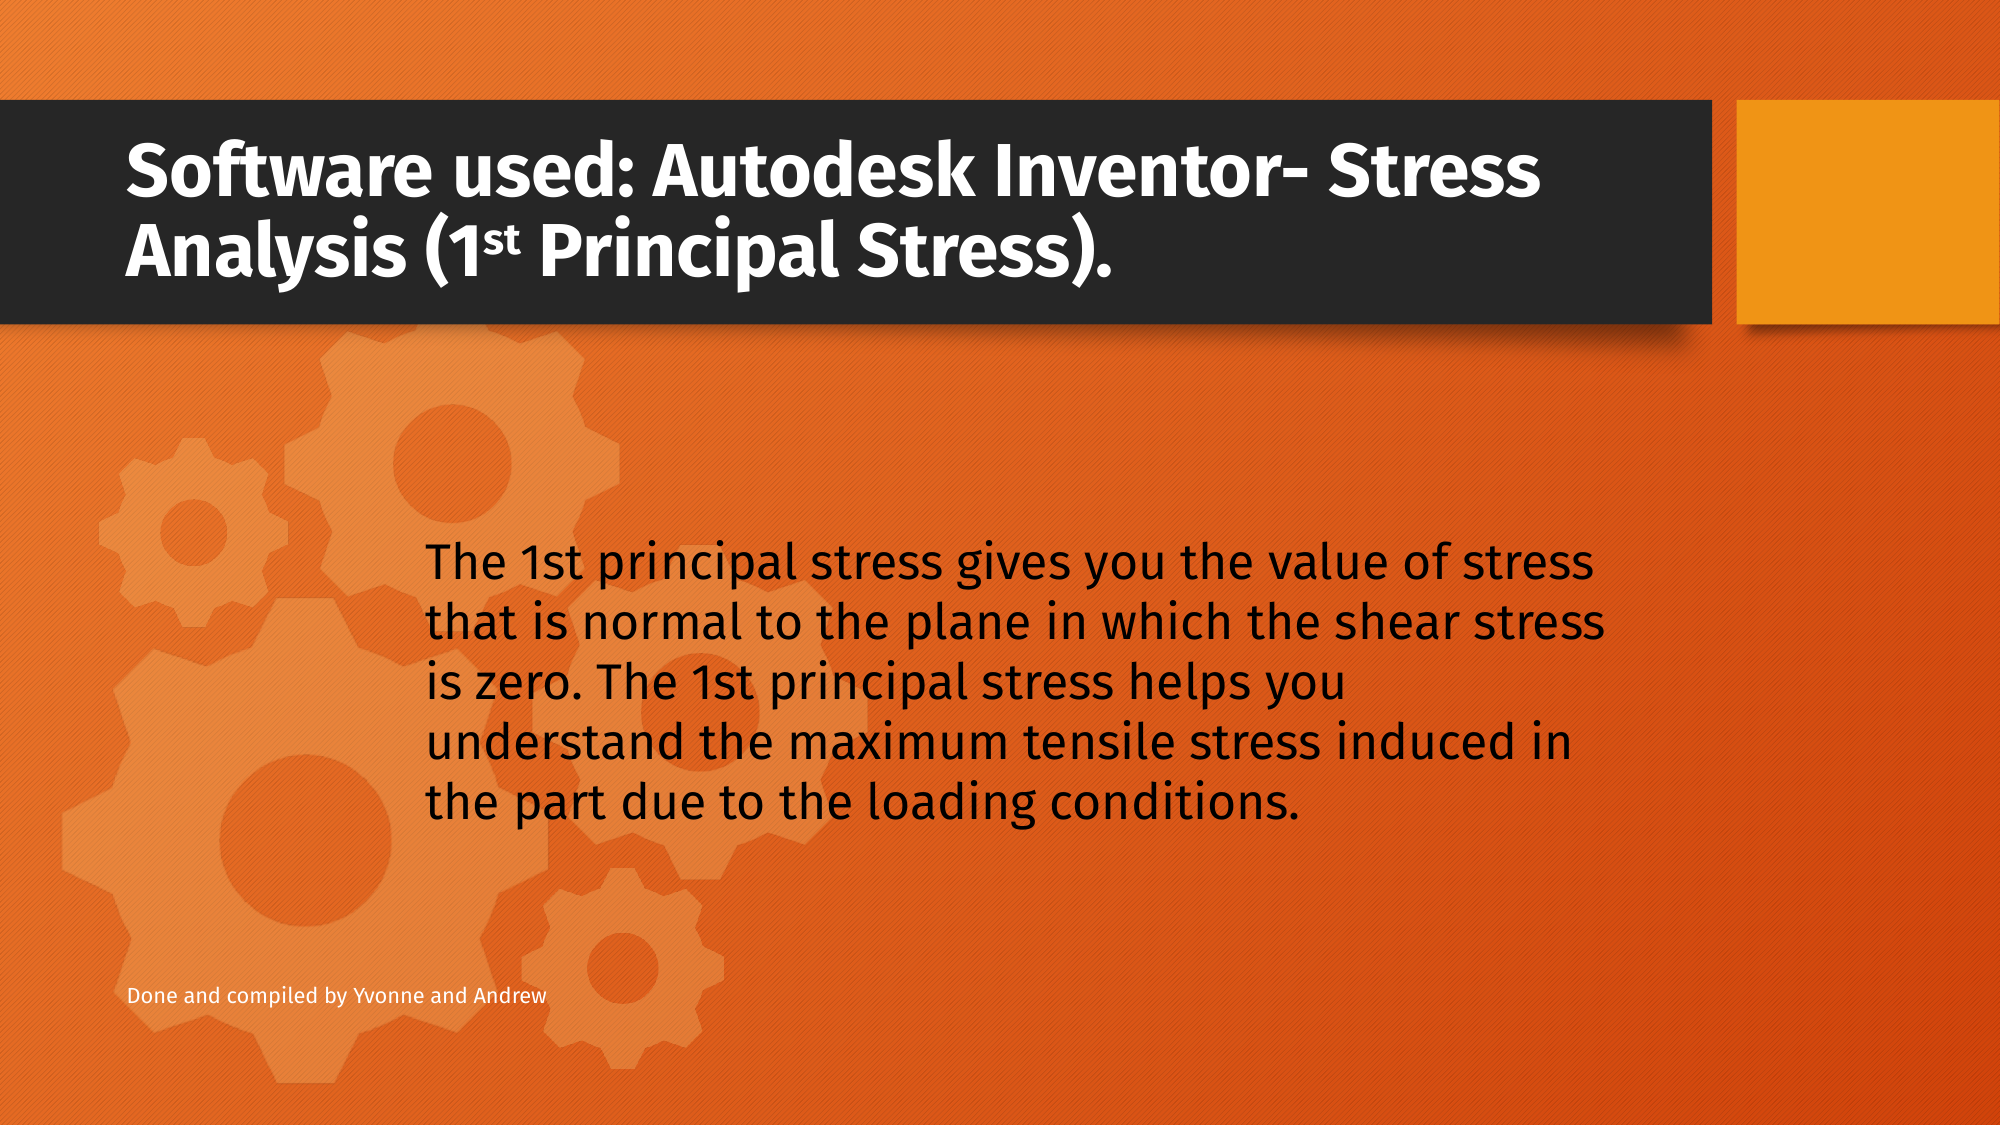

# Software used: Autodesk Inventor- Stress Analysis (1st Principal Stress).
The 1st principal stress gives you the value of stress that is normal to the plane in which the shear stress is zero. The 1st principal stress helps you understand the maximum tensile stress induced in the part due to the loading conditions.

Done and compiled by Yvonne and Andrew